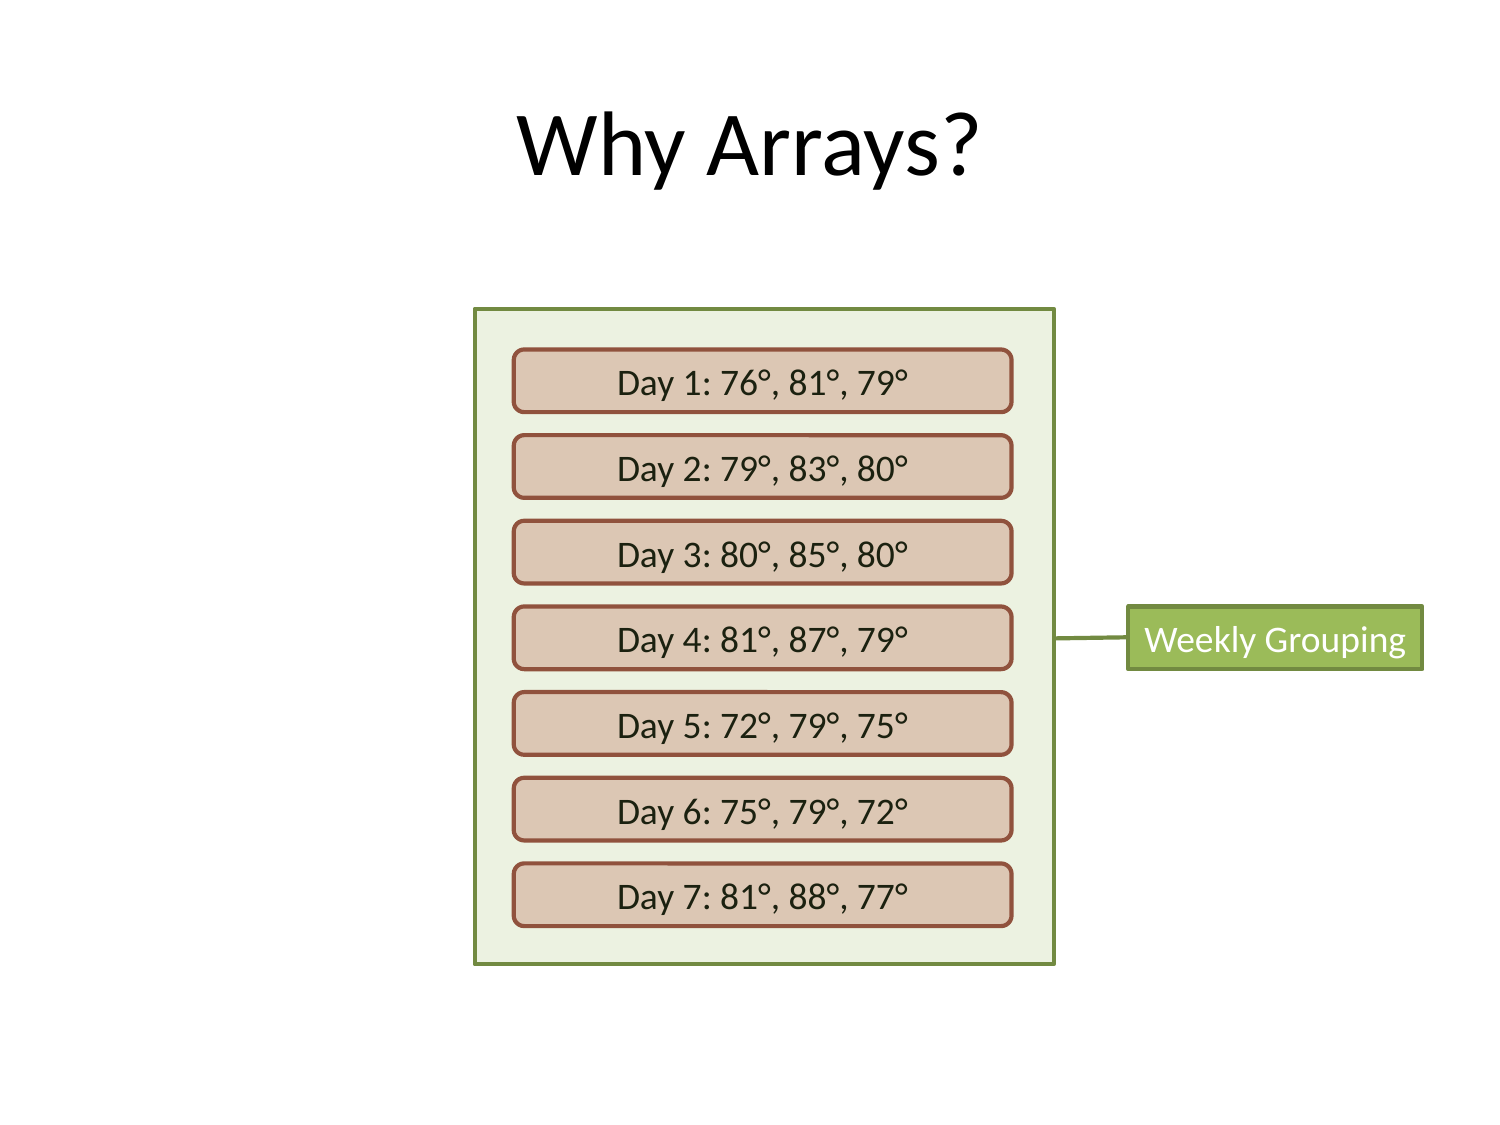

# Why Arrays?

Day 1: 76°, 81°, 79°
Day 2: 79°, 83°, 80°
Day 3: 80°, 85°, 80°
Weekly Grouping
Day 4: 81°, 87°, 79°
Day 5: 72°, 79°, 75°
Day 6: 75°, 79°, 72°
Day 7: 81°, 88°, 77°